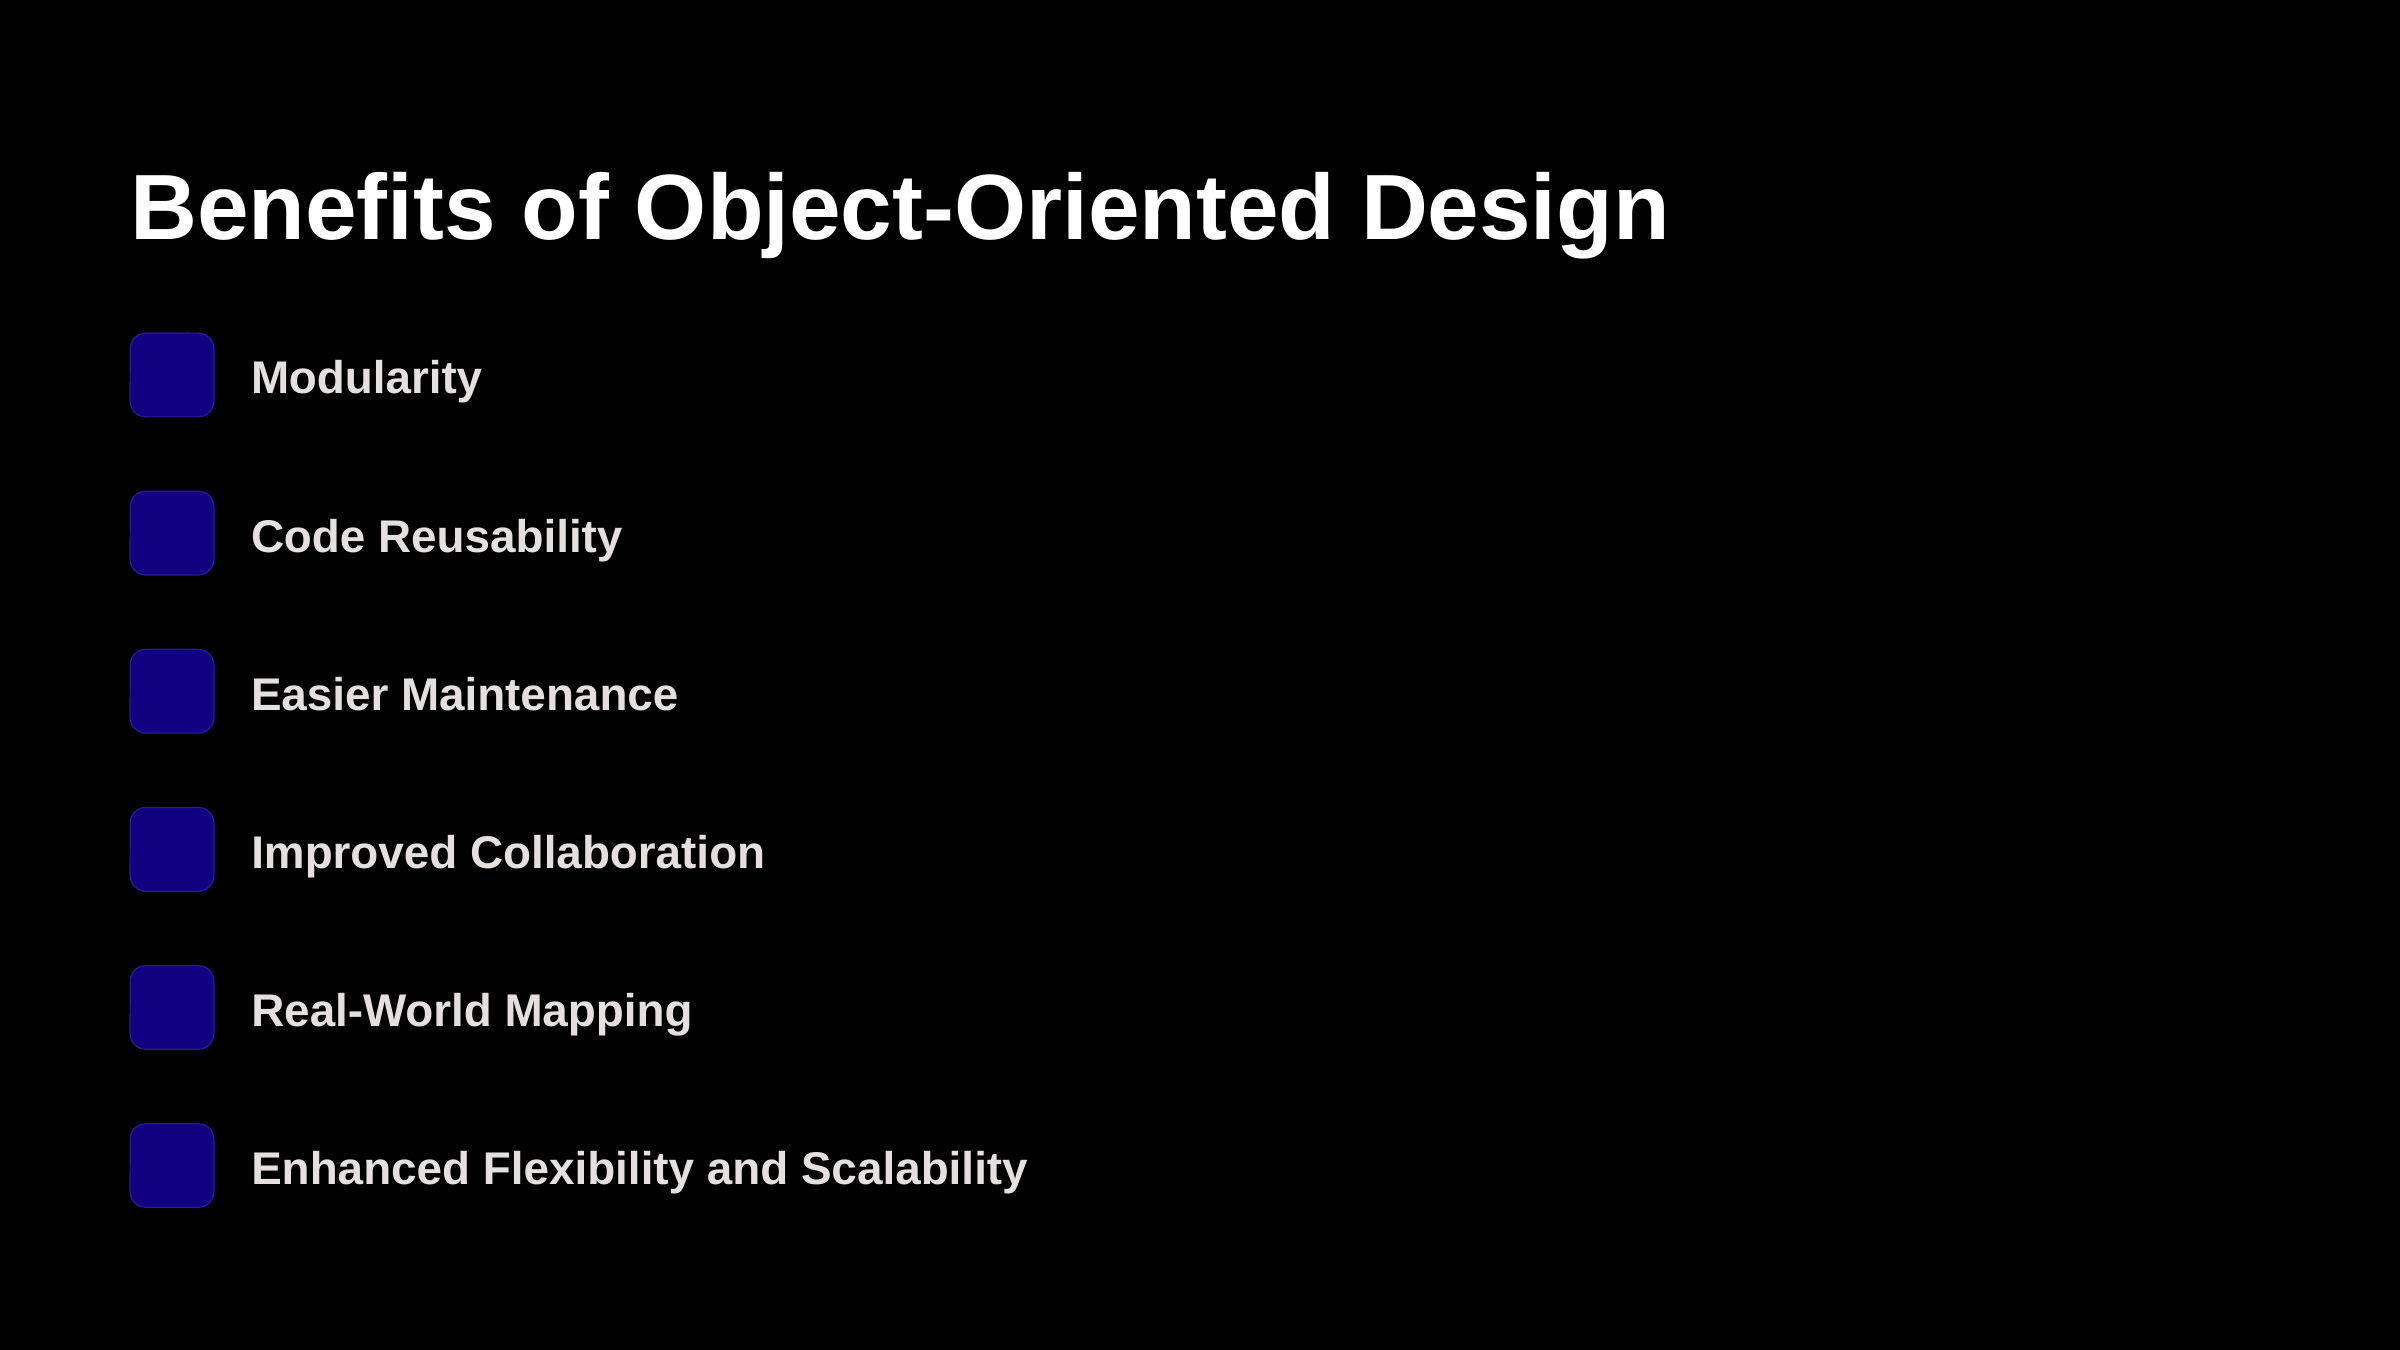

Benefits of Object-Oriented Design

Modularity

Code Reusability

Easier Maintenance

Improved Collaboration

Real-World Mapping

Enhanced Flexibility and Scalability